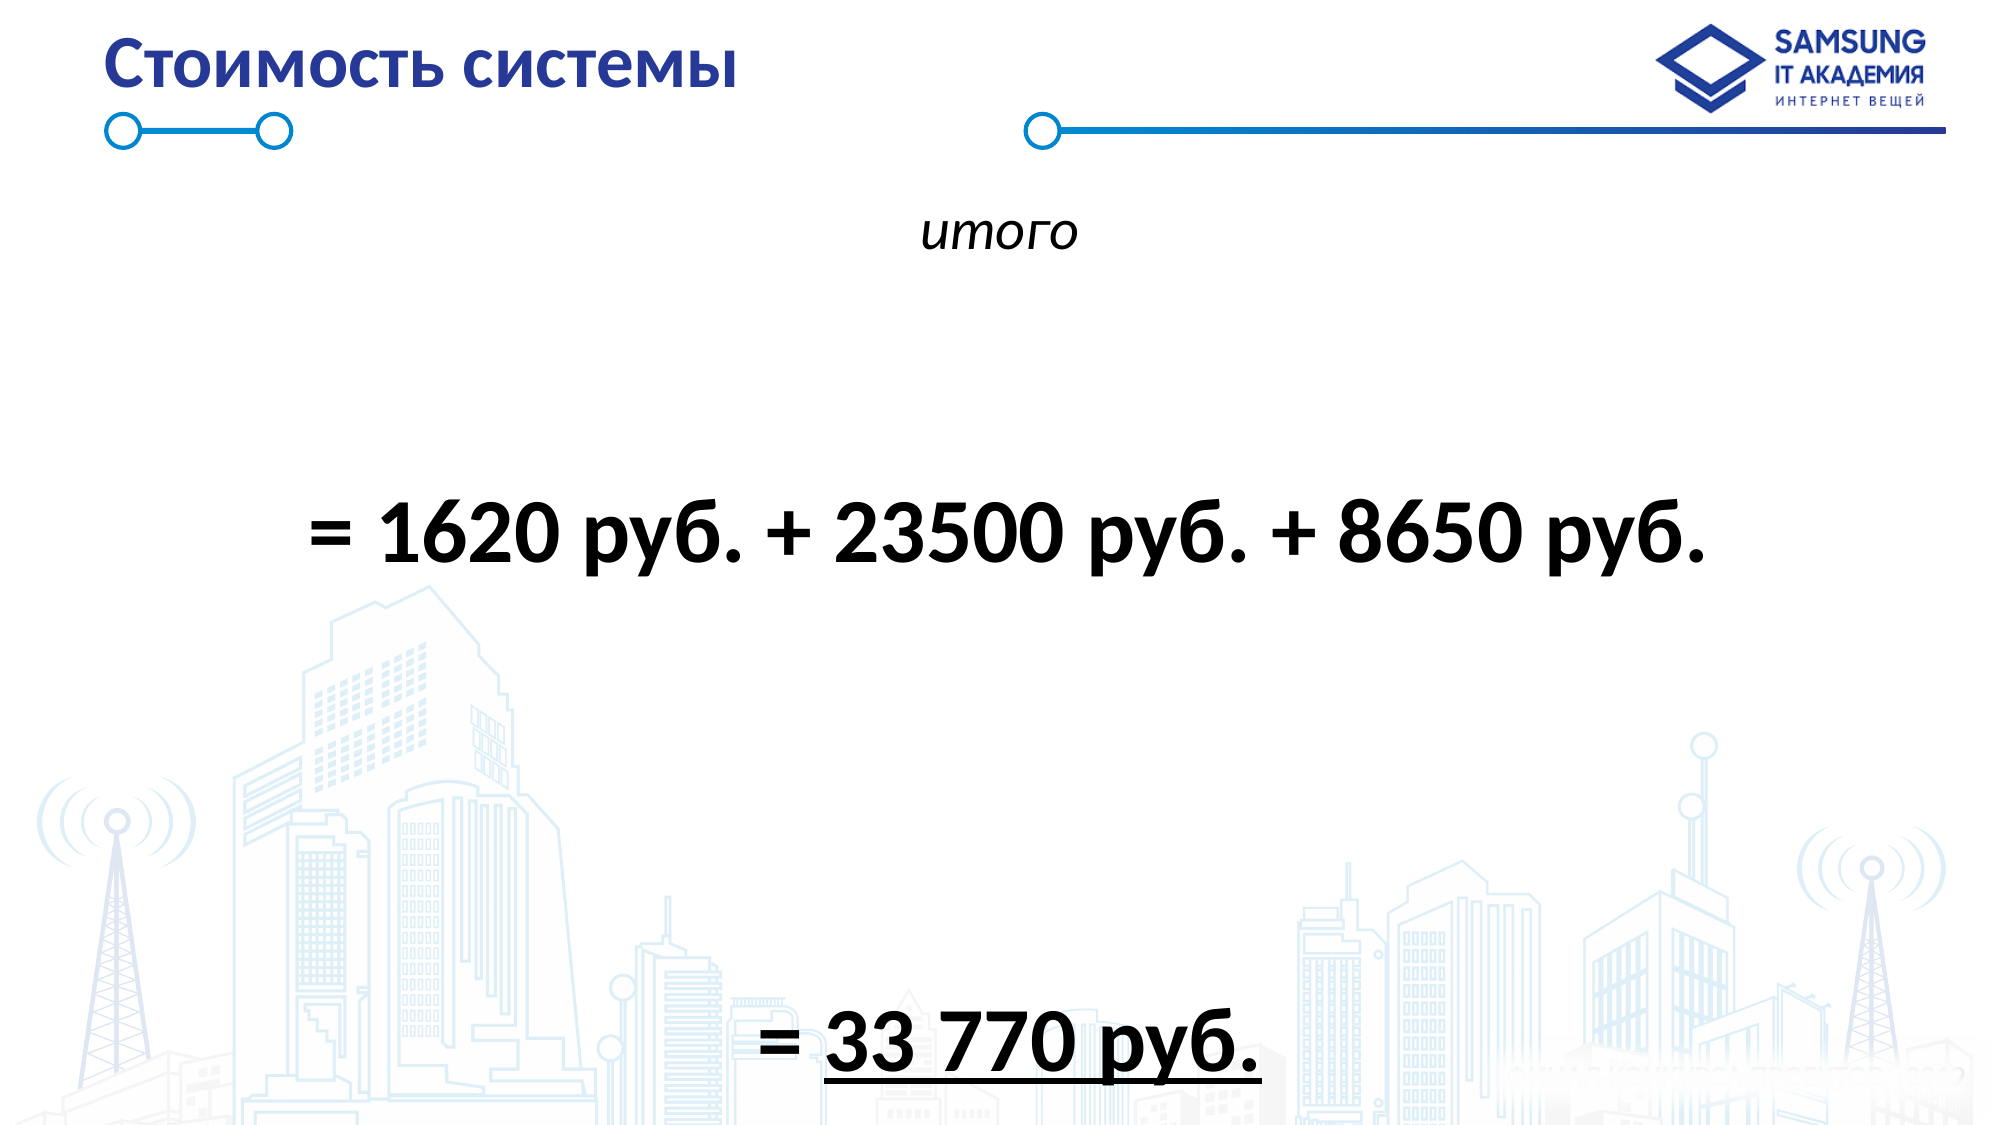

# Стоимость системы
итого
= 1620 руб. + 23500 руб. + 8650 руб.
= 33 770 руб.